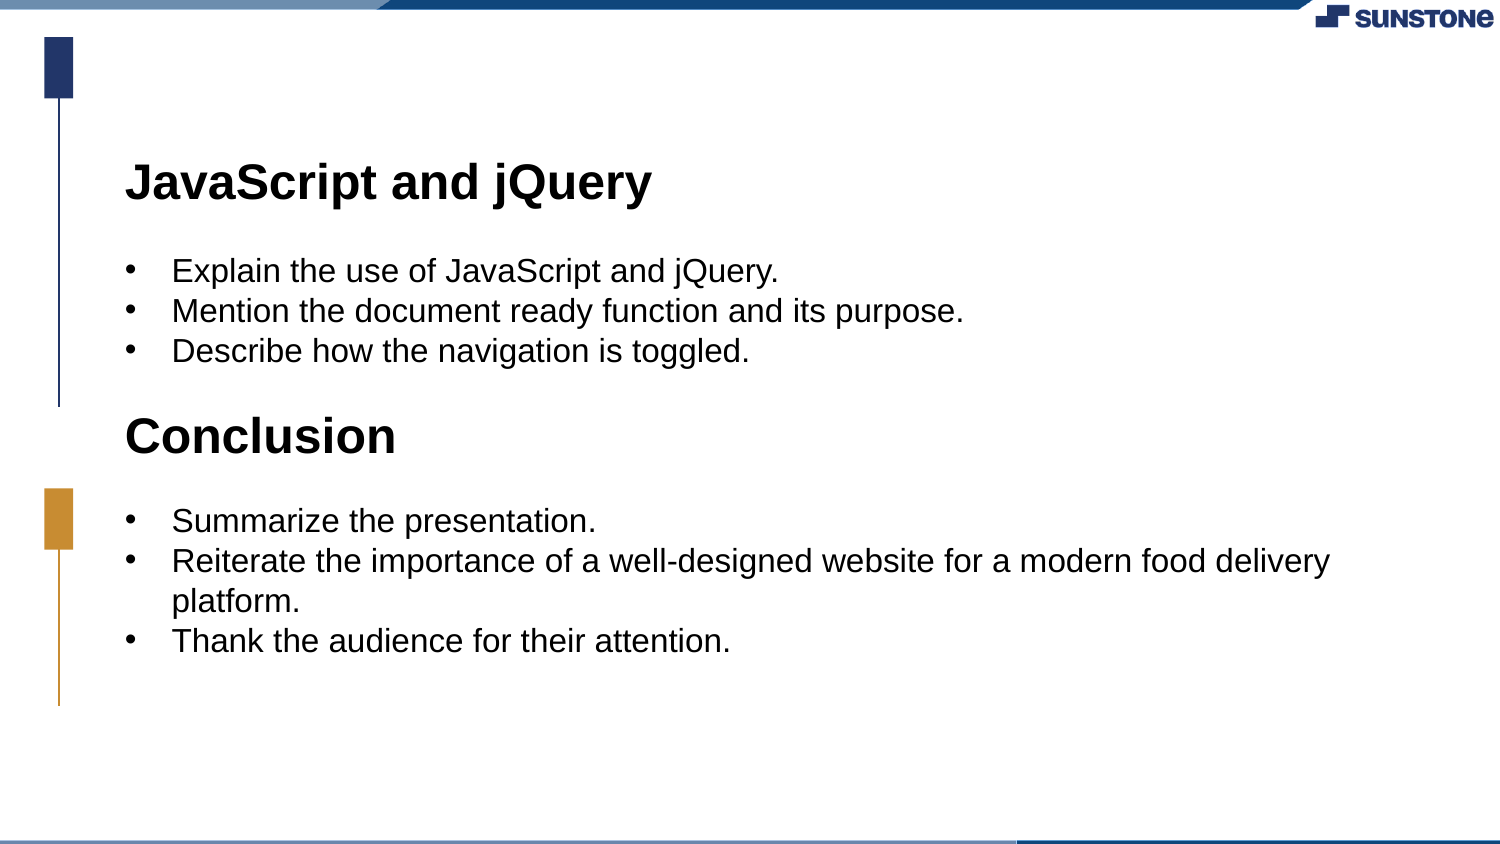

JavaScript and jQuery

Explain the use of JavaScript and jQuery.
Mention the document ready function and its purpose.
Describe how the navigation is toggled.

Conclusion

Summarize the presentation.
Reiterate the importance of a well-designed website for a modern food delivery platform.
Thank the audience for their attention.